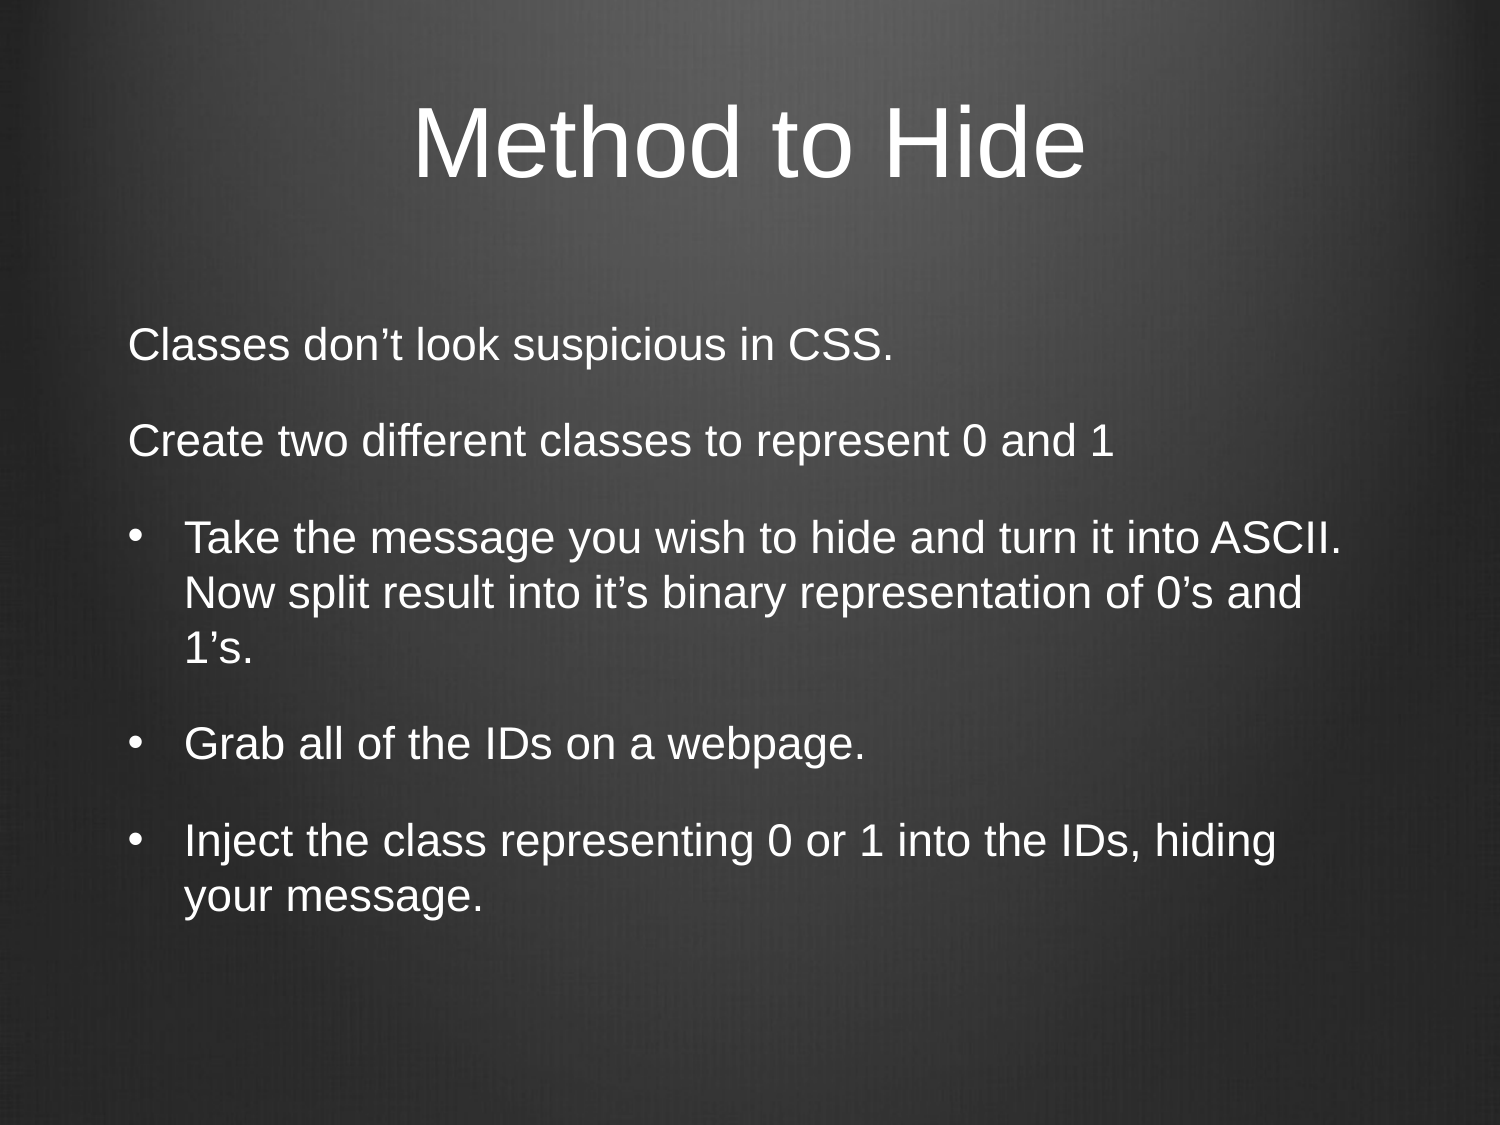

# Method to Hide
Classes don’t look suspicious in CSS.
Create two different classes to represent 0 and 1
Take the message you wish to hide and turn it into ASCII.  Now split result into it’s binary representation of 0’s and 1’s.
Grab all of the IDs on a webpage.
Inject the class representing 0 or 1 into the IDs, hiding your message.